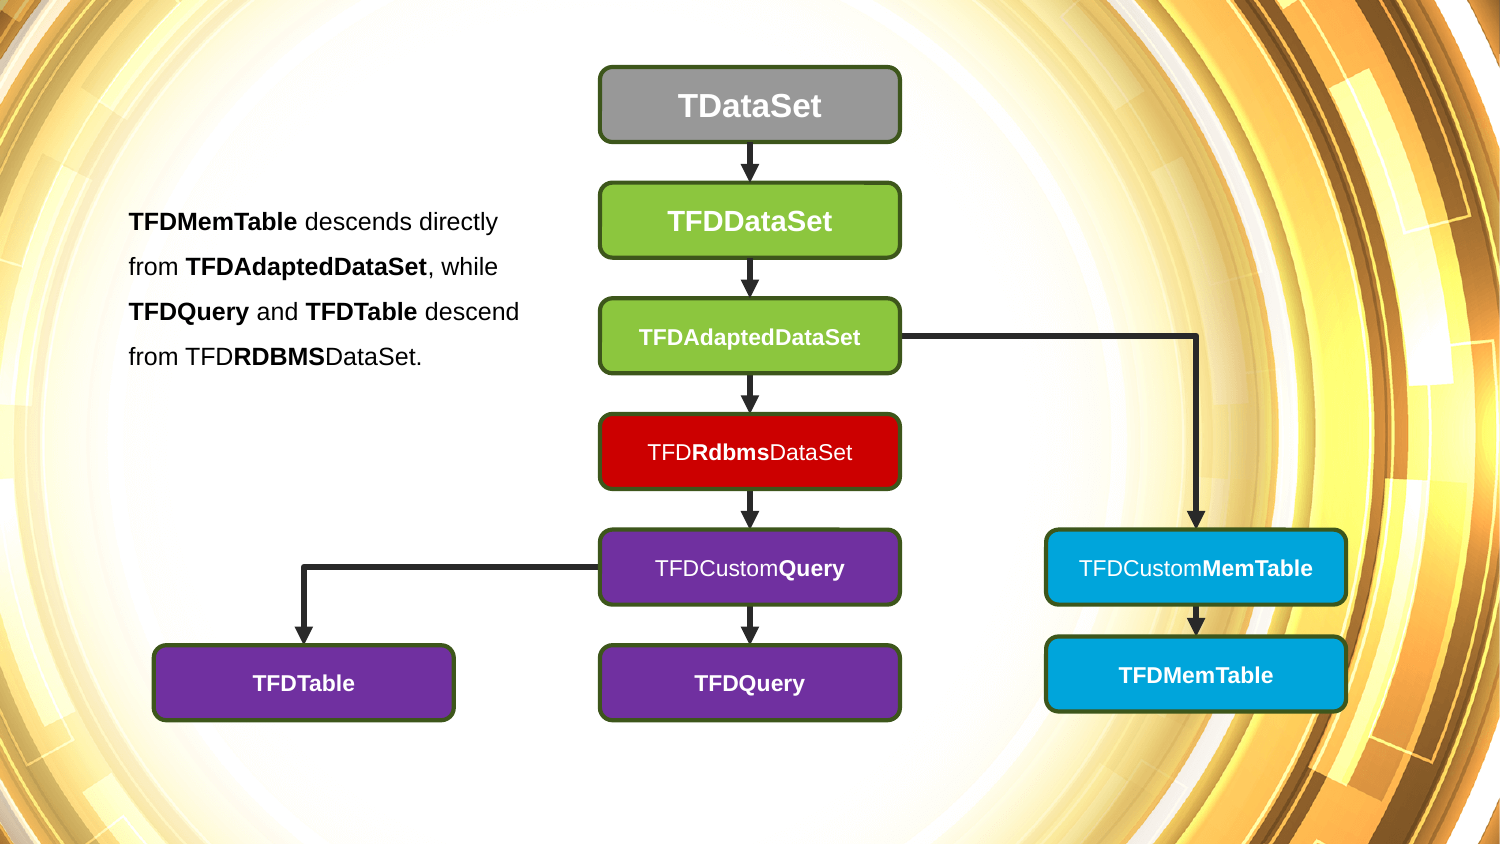

TDataSet
TFDDataSet
TFDMemTable descends directly from TFDAdaptedDataSet, while TFDQuery and TFDTable descend from TFDRDBMSDataSet.
TFDAdaptedDataSet
TFDRdbmsDataSet
TFDCustomMemTable
TFDCustomQuery
TFDMemTable
TFDTable
TFDQuery